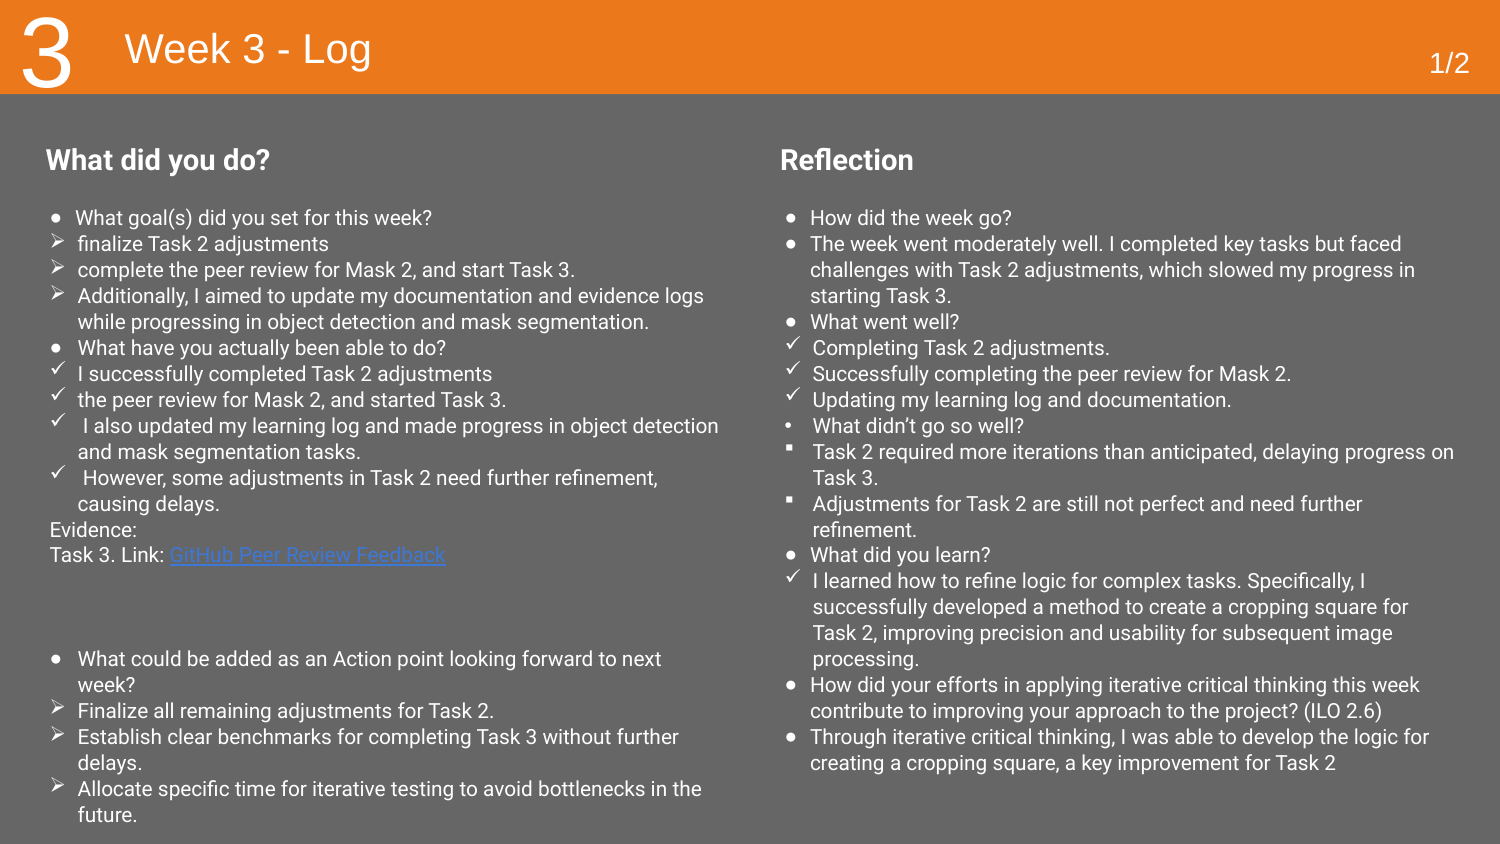

3
# Week 3 - Log
1/2

What did you do?
Reflection
What goal(s) did you set for this week?
finalize Task 2 adjustments
complete the peer review for Mask 2, and start Task 3.
Additionally, I aimed to update my documentation and evidence logs while progressing in object detection and mask segmentation.
What have you actually been able to do?
I successfully completed Task 2 adjustments
the peer review for Mask 2, and started Task 3.
 I also updated my learning log and made progress in object detection and mask segmentation tasks.
 However, some adjustments in Task 2 need further refinement, causing delays.
Evidence:
Task 3. Link: GitHub Peer Review Feedback

What could be added as an Action point looking forward to next week?
Finalize all remaining adjustments for Task 2.
Establish clear benchmarks for completing Task 3 without further delays.
Allocate specific time for iterative testing to avoid bottlenecks in the future.
How did the week go?
The week went moderately well. I completed key tasks but faced challenges with Task 2 adjustments, which slowed my progress in starting Task 3.
What went well?
Completing Task 2 adjustments.
Successfully completing the peer review for Mask 2.
Updating my learning log and documentation.
What didn’t go so well?
Task 2 required more iterations than anticipated, delaying progress on Task 3.
Adjustments for Task 2 are still not perfect and need further refinement.
What did you learn?
I learned how to refine logic for complex tasks. Specifically, I successfully developed a method to create a cropping square for Task 2, improving precision and usability for subsequent image processing.
How did your efforts in applying iterative critical thinking this week contribute to improving your approach to the project? (ILO 2.6)
Through iterative critical thinking, I was able to develop the logic for creating a cropping square, a key improvement for Task 2